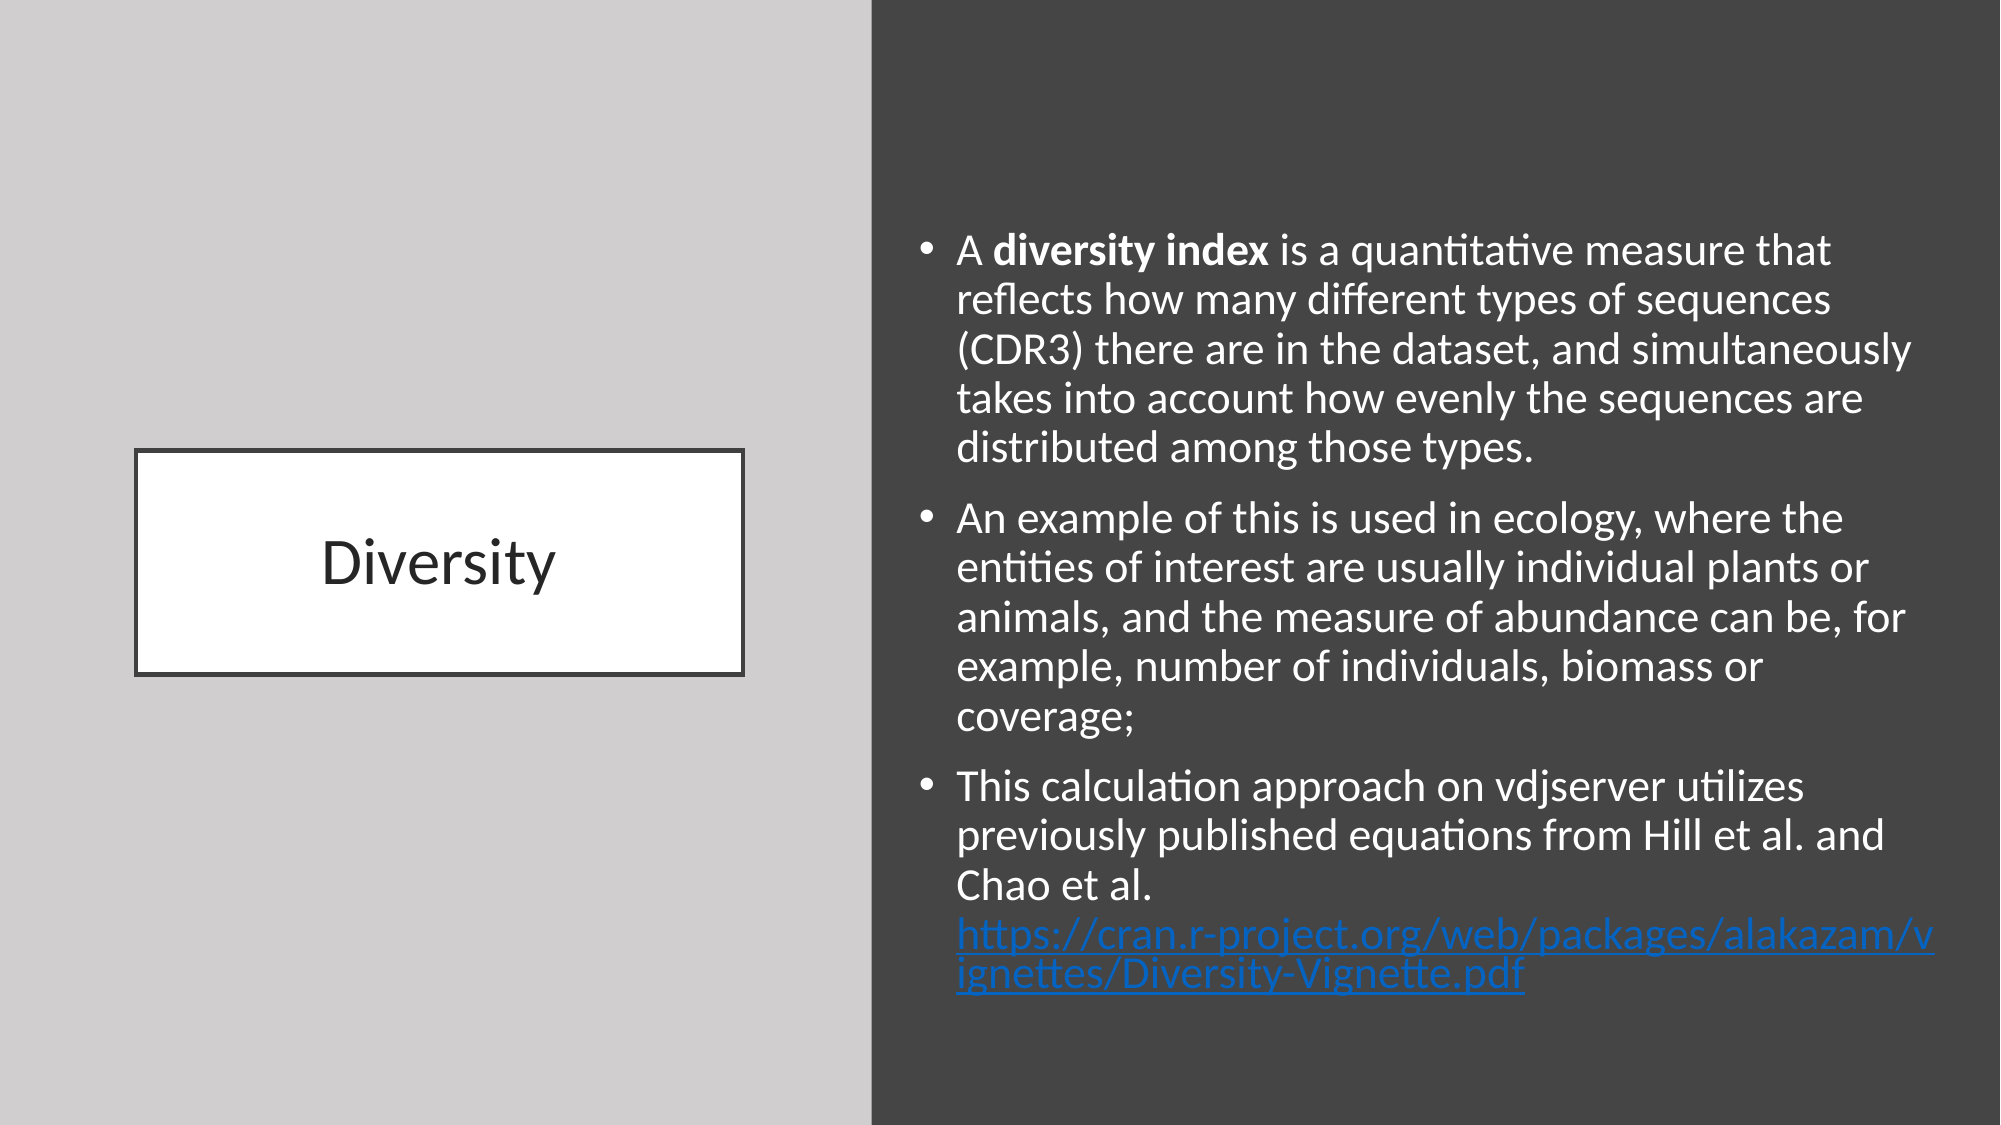

A diversity index is a quantitative measure that reflects how many different types of sequences (CDR3) there are in the dataset, and simultaneously takes into account how evenly the sequences are distributed among those types.
An example of this is used in ecology, where the entities of interest are usually individual plants or animals, and the measure of abundance can be, for example, number of individuals, biomass or coverage;
This calculation approach on vdjserver utilizes previously published equations from Hill et al. and Chao et al. https://cran.r-project.org/web/packages/alakazam/vignettes/Diversity-Vignette.pdf
# Diversity